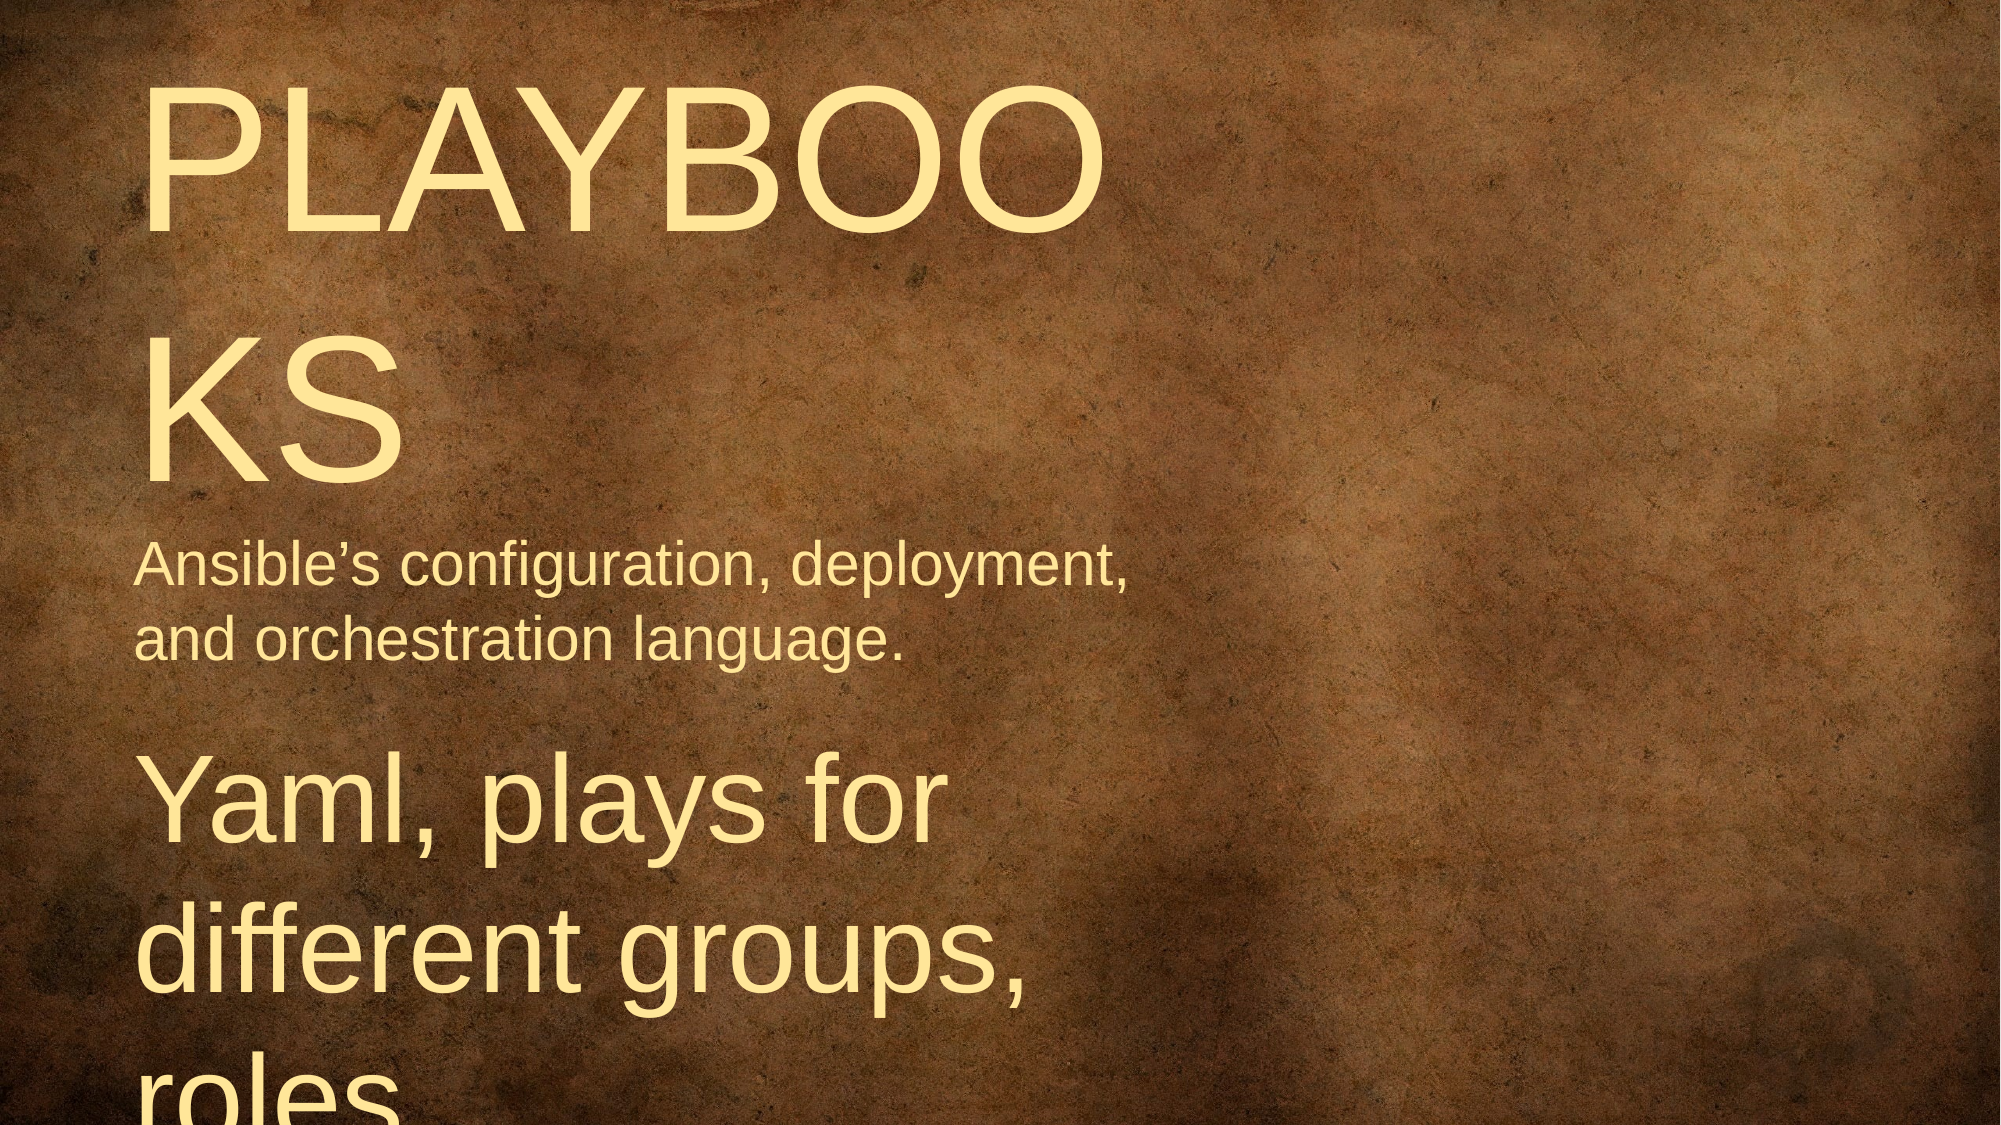

PLAYBOOKS
Ansible’s configuration, deployment, and orchestration language.

Yaml, plays for different groups, roles.